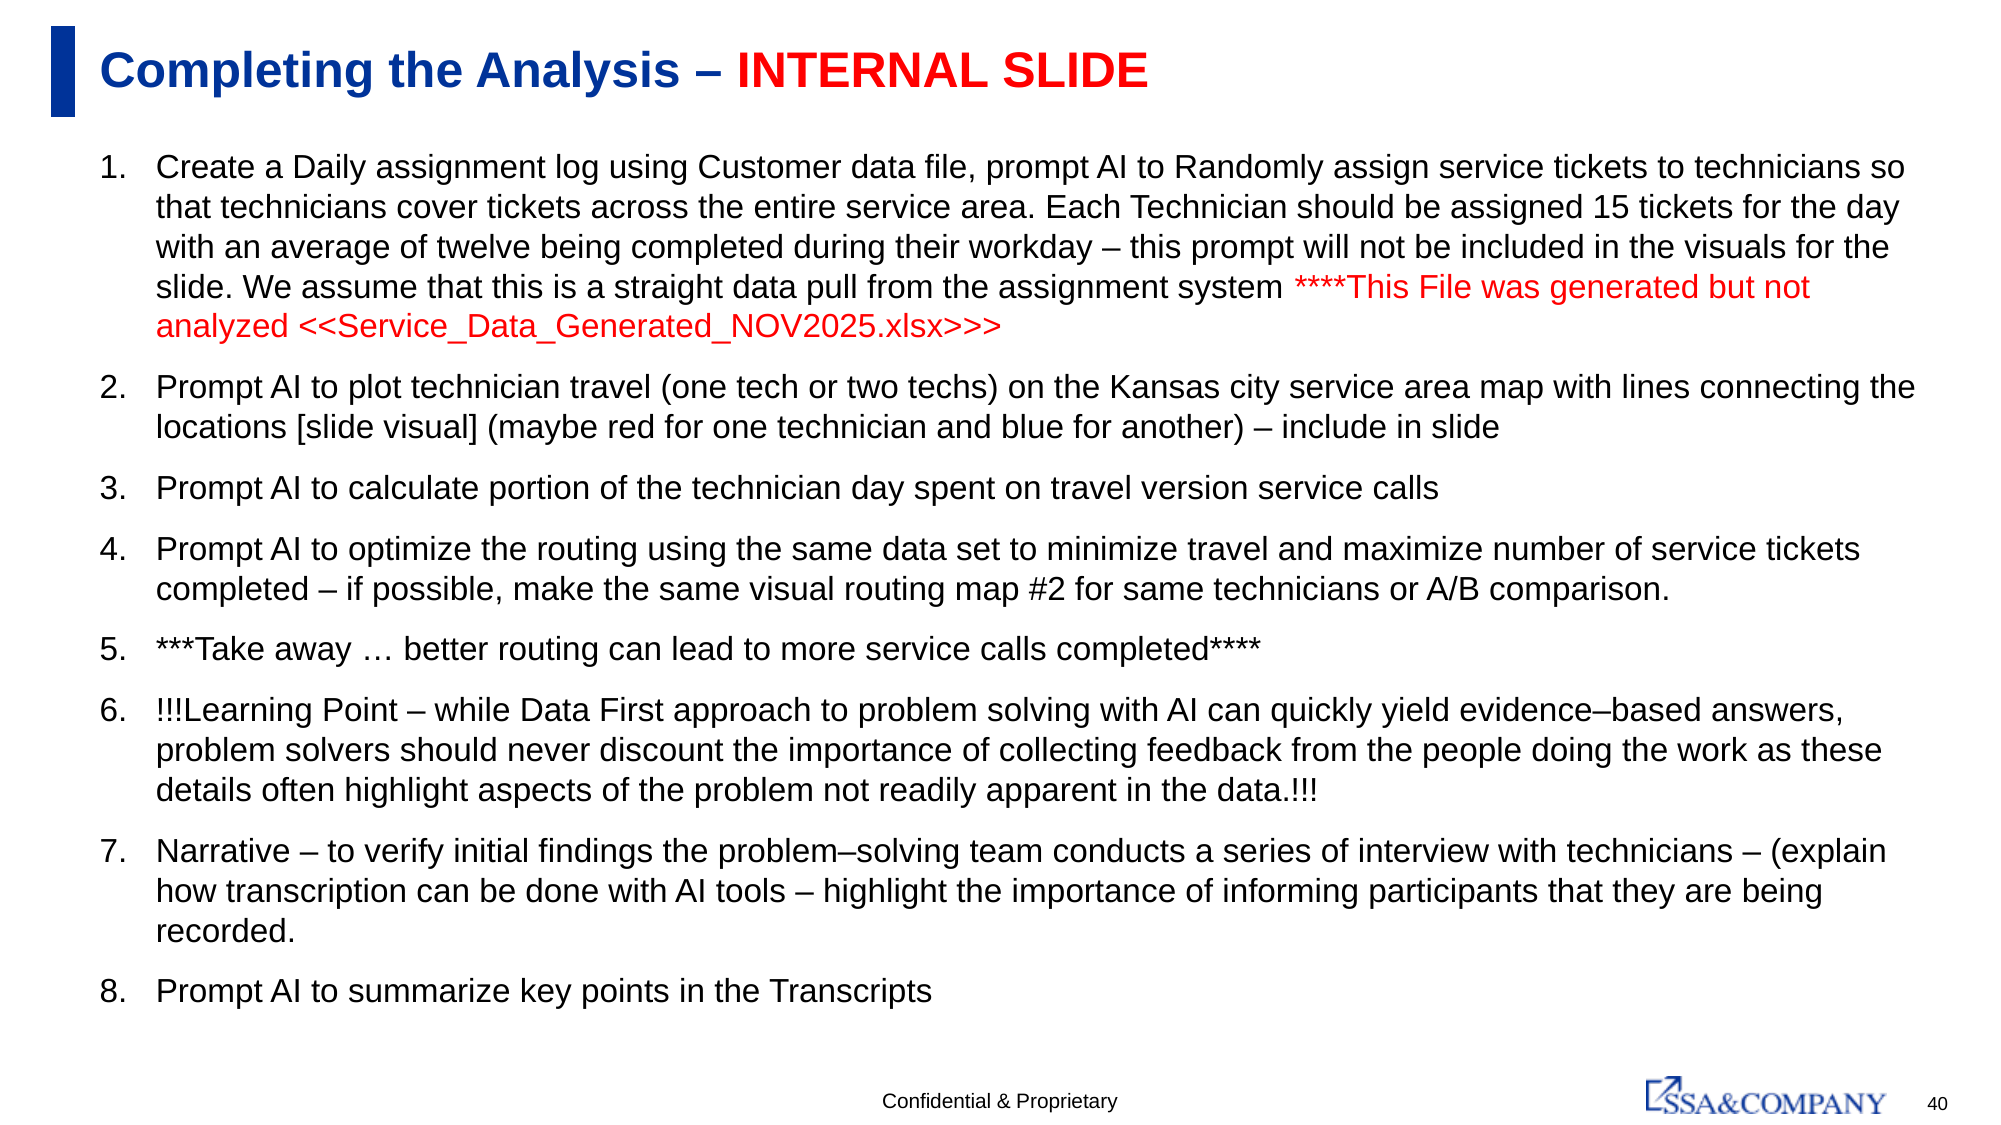

# Completing the Analysis – INTERNAL SLIDE
Create a Daily assignment log using Customer data file, prompt AI to Randomly assign service tickets to technicians so that technicians cover tickets across the entire service area. Each Technician should be assigned 15 tickets for the day with an average of twelve being completed during their workday – this prompt will not be included in the visuals for the slide. We assume that this is a straight data pull from the assignment system ****This File was generated but not analyzed <<Service_Data_Generated_NOV2025.xlsx>>>
Prompt AI to plot technician travel (one tech or two techs) on the Kansas city service area map with lines connecting the locations [slide visual] (maybe red for one technician and blue for another) – include in slide
Prompt AI to calculate portion of the technician day spent on travel version service calls
Prompt AI to optimize the routing using the same data set to minimize travel and maximize number of service tickets completed – if possible, make the same visual routing map #2 for same technicians or A/B comparison.
***Take away … better routing can lead to more service calls completed****
!!!Learning Point – while Data First approach to problem solving with AI can quickly yield evidence–based answers, problem solvers should never discount the importance of collecting feedback from the people doing the work as these details often highlight aspects of the problem not readily apparent in the data.!!!
Narrative – to verify initial findings the problem–solving team conducts a series of interview with technicians – (explain how transcription can be done with AI tools – highlight the importance of informing participants that they are being recorded.
Prompt AI to summarize key points in the Transcripts
Confidential & Proprietary